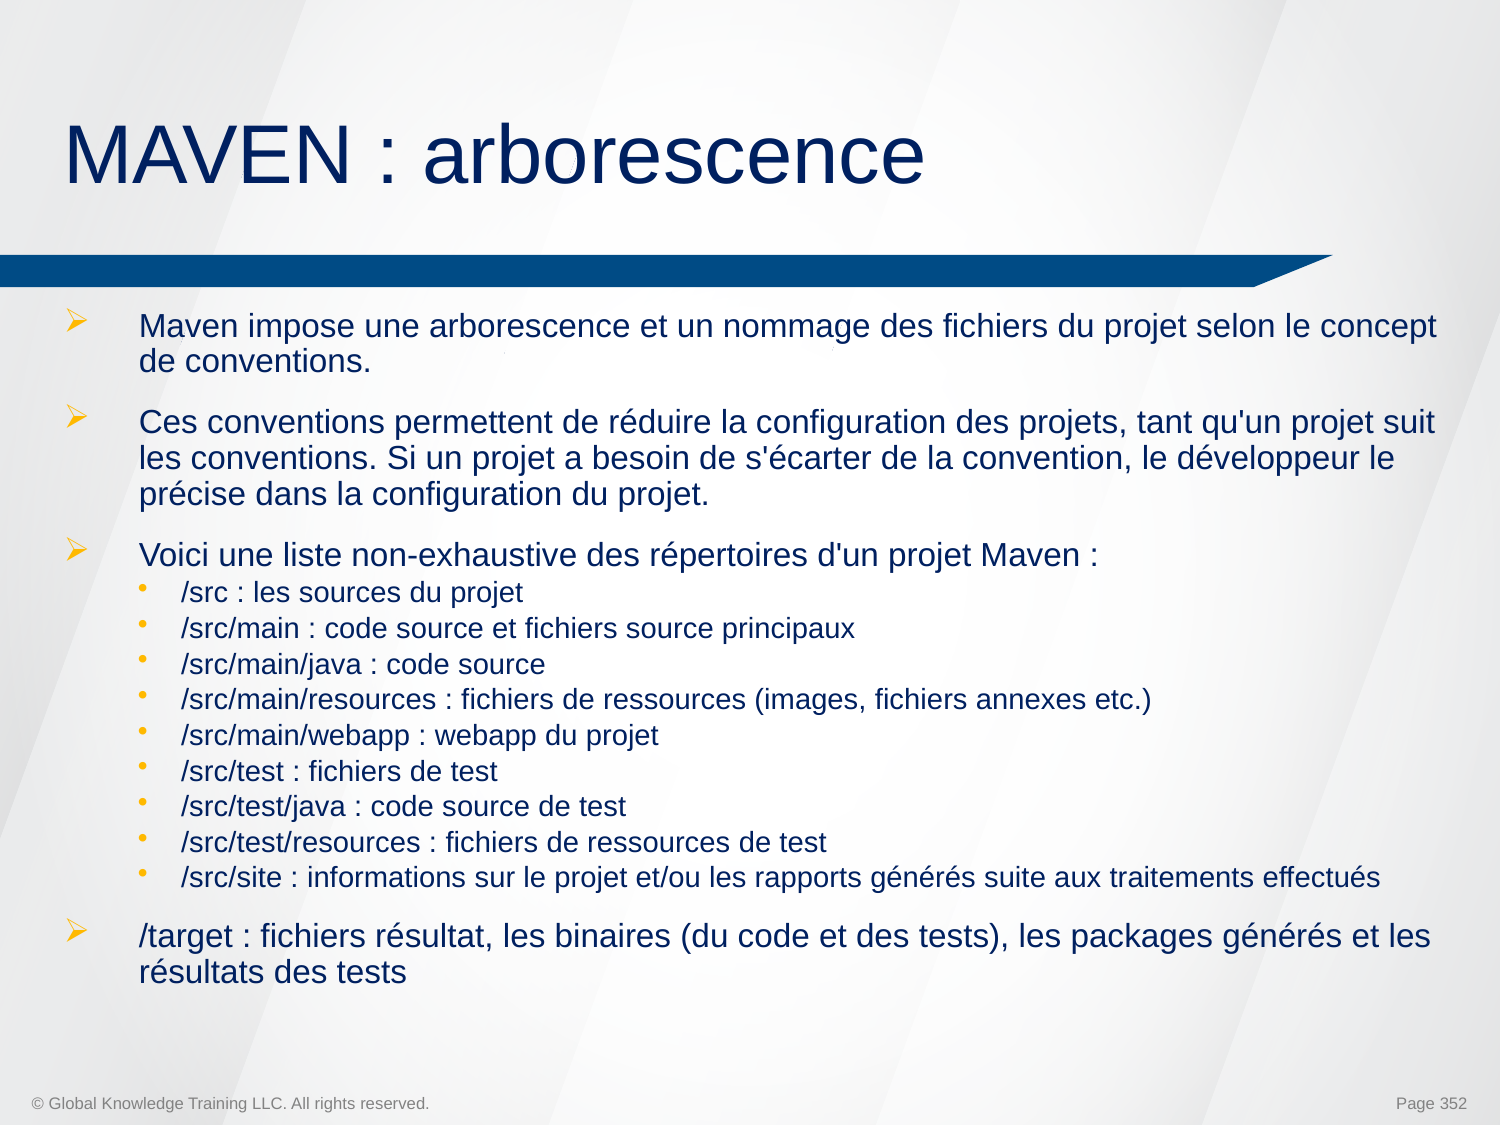

# MAVEN : arborescence
Maven impose une arborescence et un nommage des fichiers du projet selon le concept de conventions.
Ces conventions permettent de réduire la configuration des projets, tant qu'un projet suit les conventions. Si un projet a besoin de s'écarter de la convention, le développeur le précise dans la configuration du projet.
Voici une liste non-exhaustive des répertoires d'un projet Maven :
/src : les sources du projet
/src/main : code source et fichiers source principaux
/src/main/java : code source
/src/main/resources : fichiers de ressources (images, fichiers annexes etc.)
/src/main/webapp : webapp du projet
/src/test : fichiers de test
/src/test/java : code source de test
/src/test/resources : fichiers de ressources de test
/src/site : informations sur le projet et/ou les rapports générés suite aux traitements effectués
/target : fichiers résultat, les binaires (du code et des tests), les packages générés et les résultats des tests